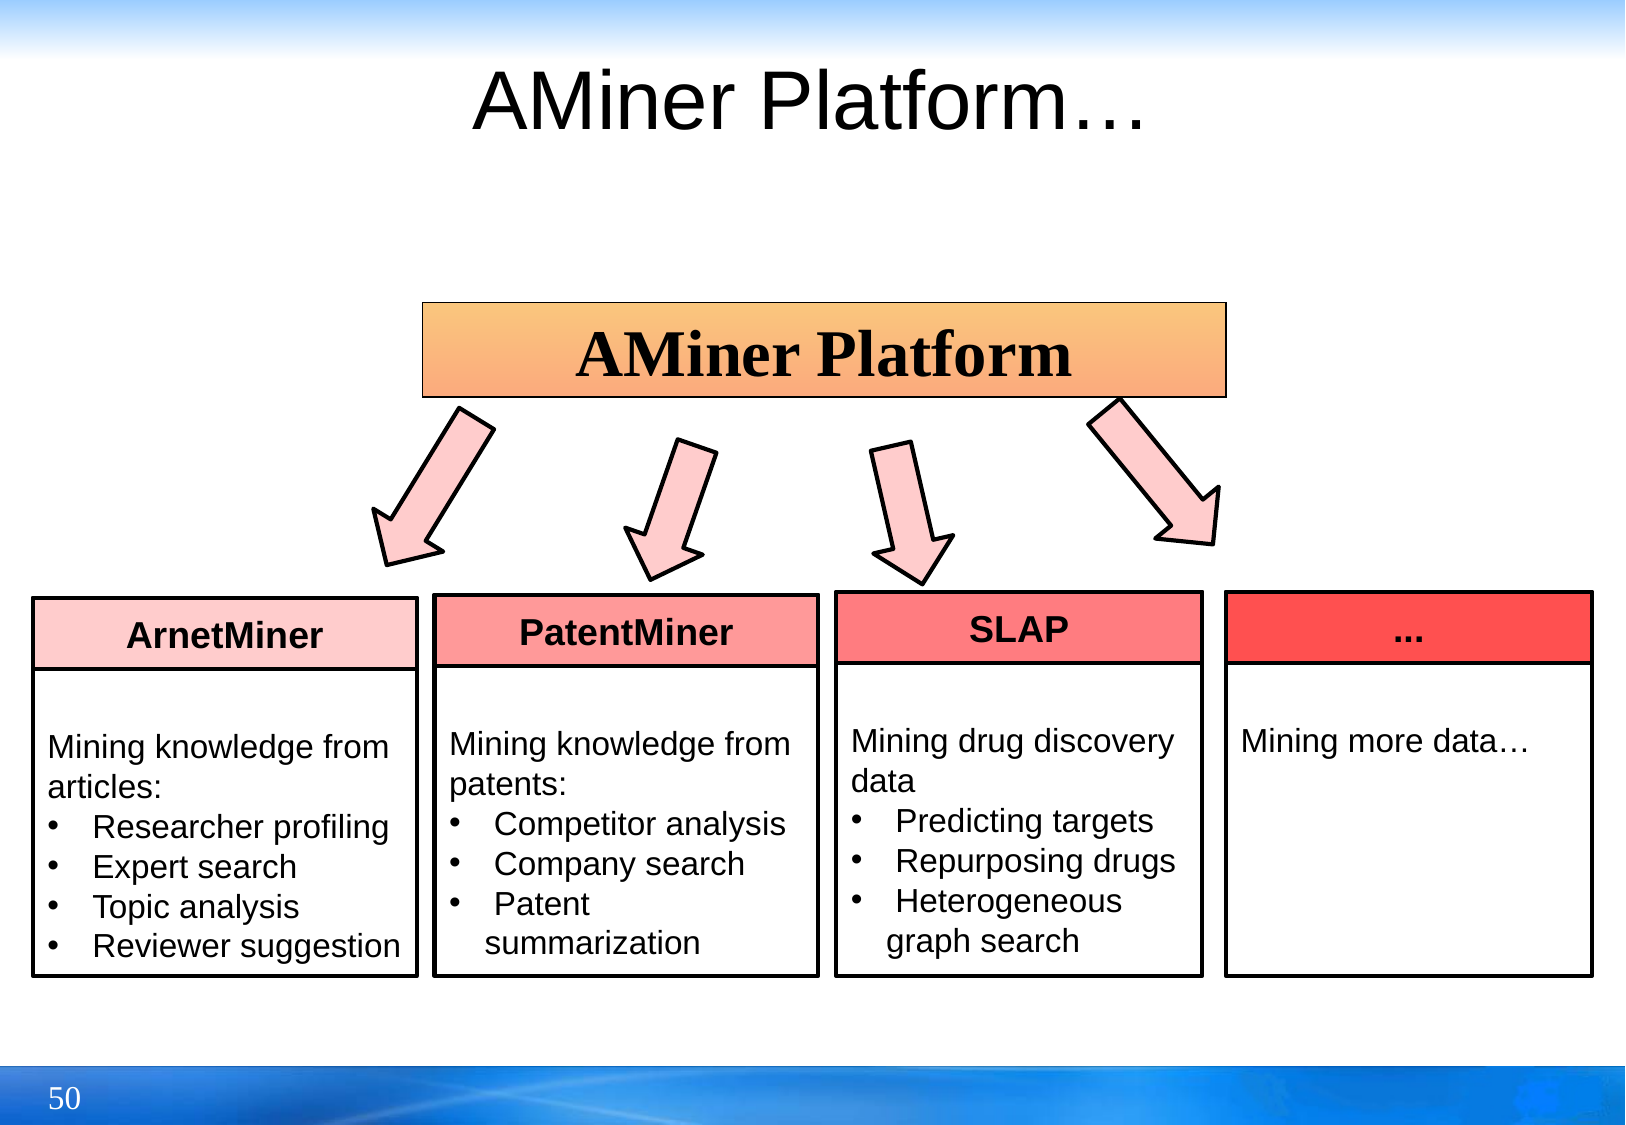

# AMiner Platform…
AMiner Platform

Mining drug discovery data
 Predicting targets
 Repurposing drugs
 Heterogeneous graph search

SLAP

Mining more data…

...

Mining knowledge from patents:
 Competitor analysis
 Company search
 Patent summarization
PatentMiner

Mining knowledge from articles:
 Researcher profiling
 Expert search
 Topic analysis
 Reviewer suggestion
ArnetMiner